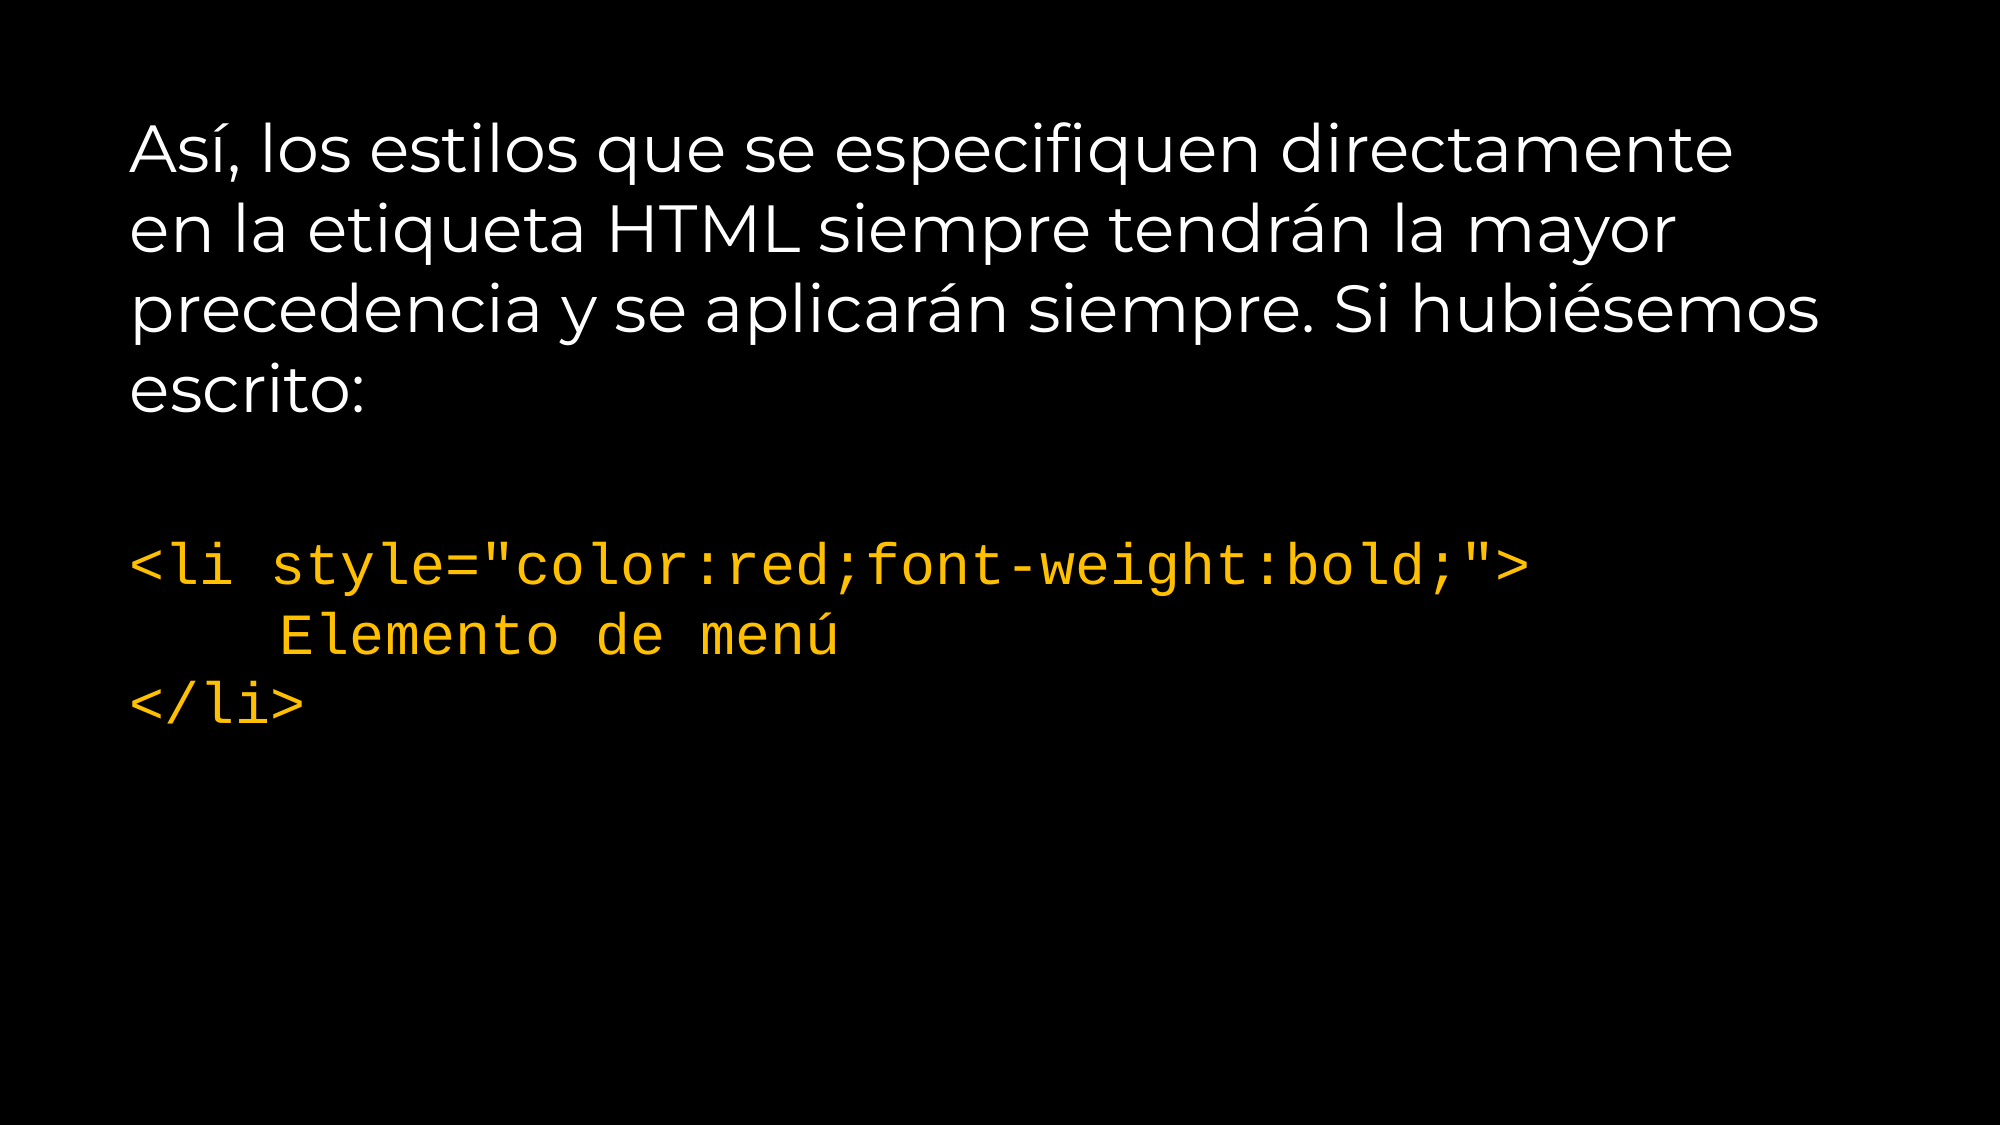

Así, los estilos que se especifiquen directamente en la etiqueta HTML siempre tendrán la mayor precedencia y se aplicarán siempre. Si hubiésemos escrito:

<li style="color:red;font-weight:bold;">
	Elemento de menú
</li>